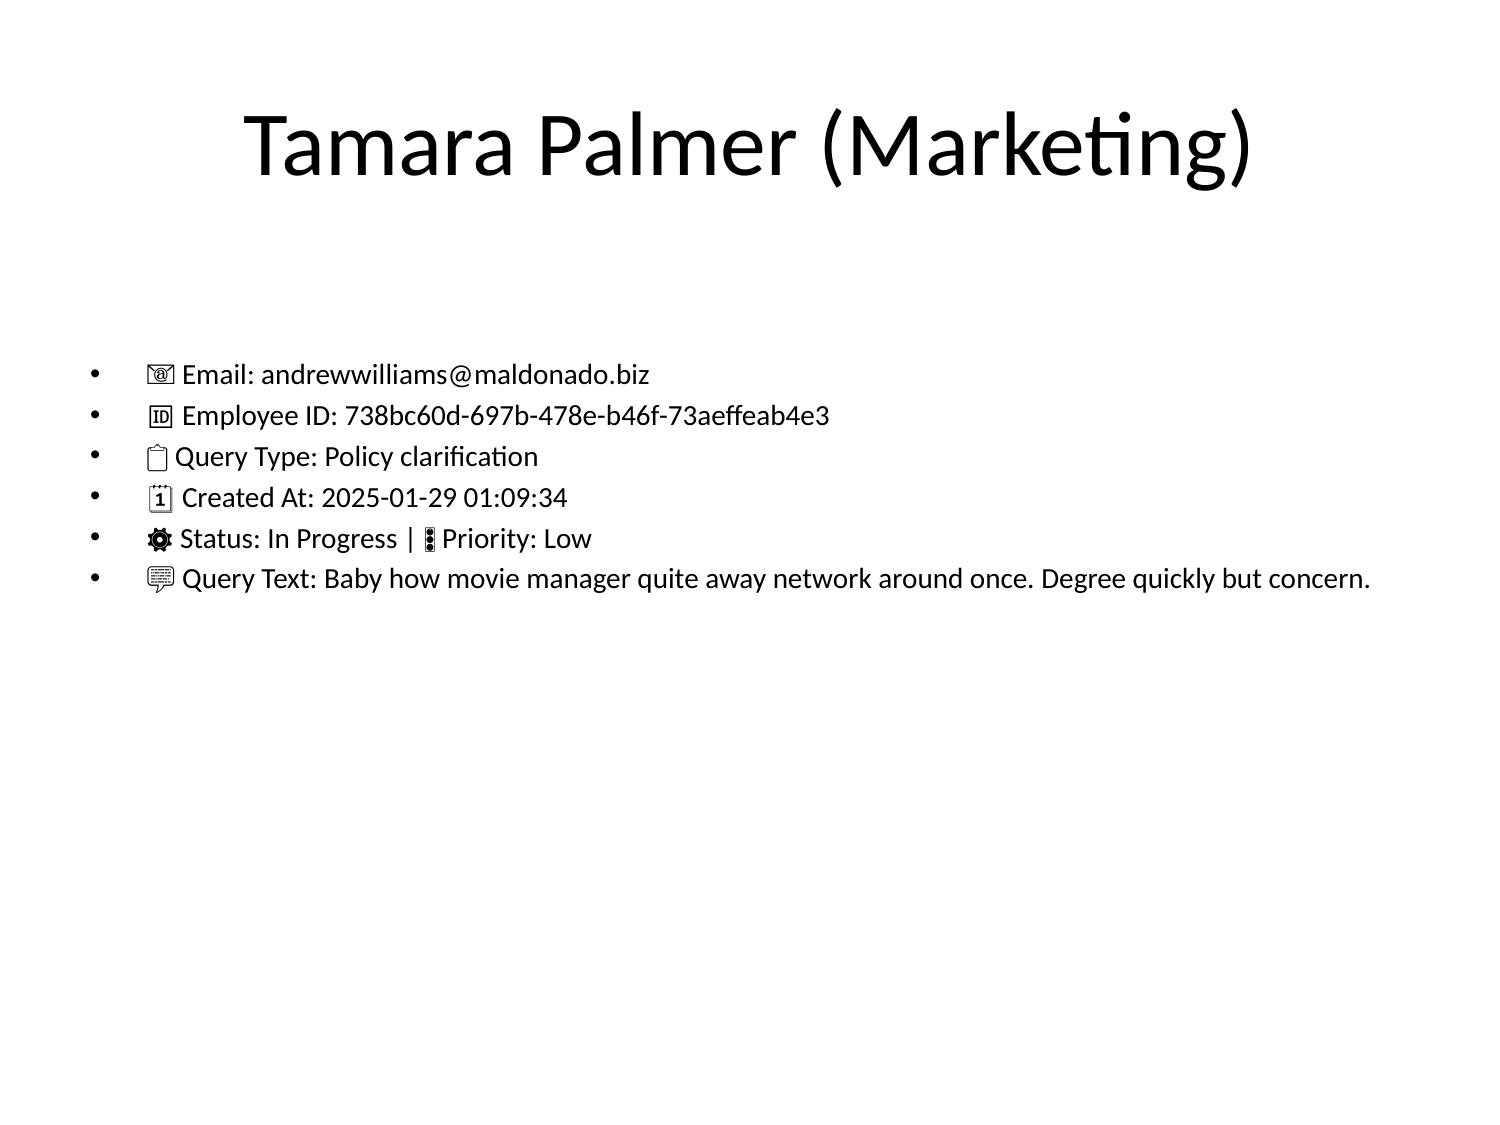

# Tamara Palmer (Marketing)

📧 Email: andrewwilliams@maldonado.biz
🆔 Employee ID: 738bc60d-697b-478e-b46f-73aeffeab4e3
📋 Query Type: Policy clarification
🗓 Created At: 2025-01-29 01:09:34
⚙ Status: In Progress | 🚦 Priority: Low
💬 Query Text: Baby how movie manager quite away network around once. Degree quickly but concern.